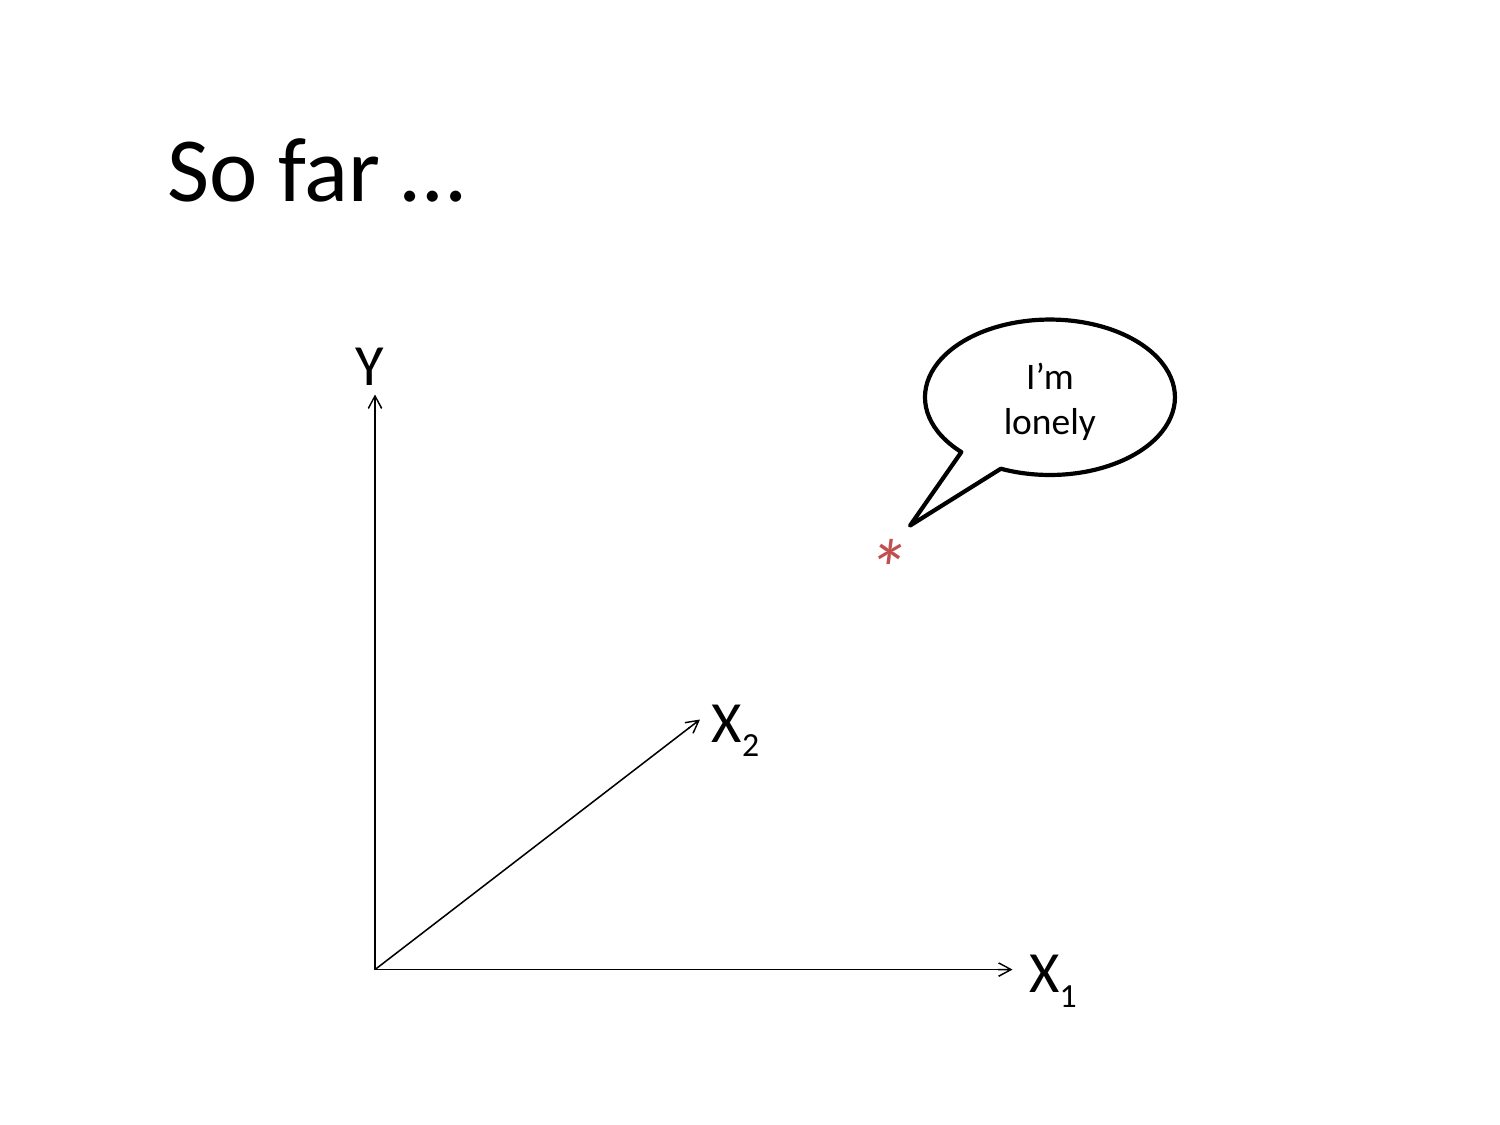

So far …
Y
I’m lonely
*
X2
X1